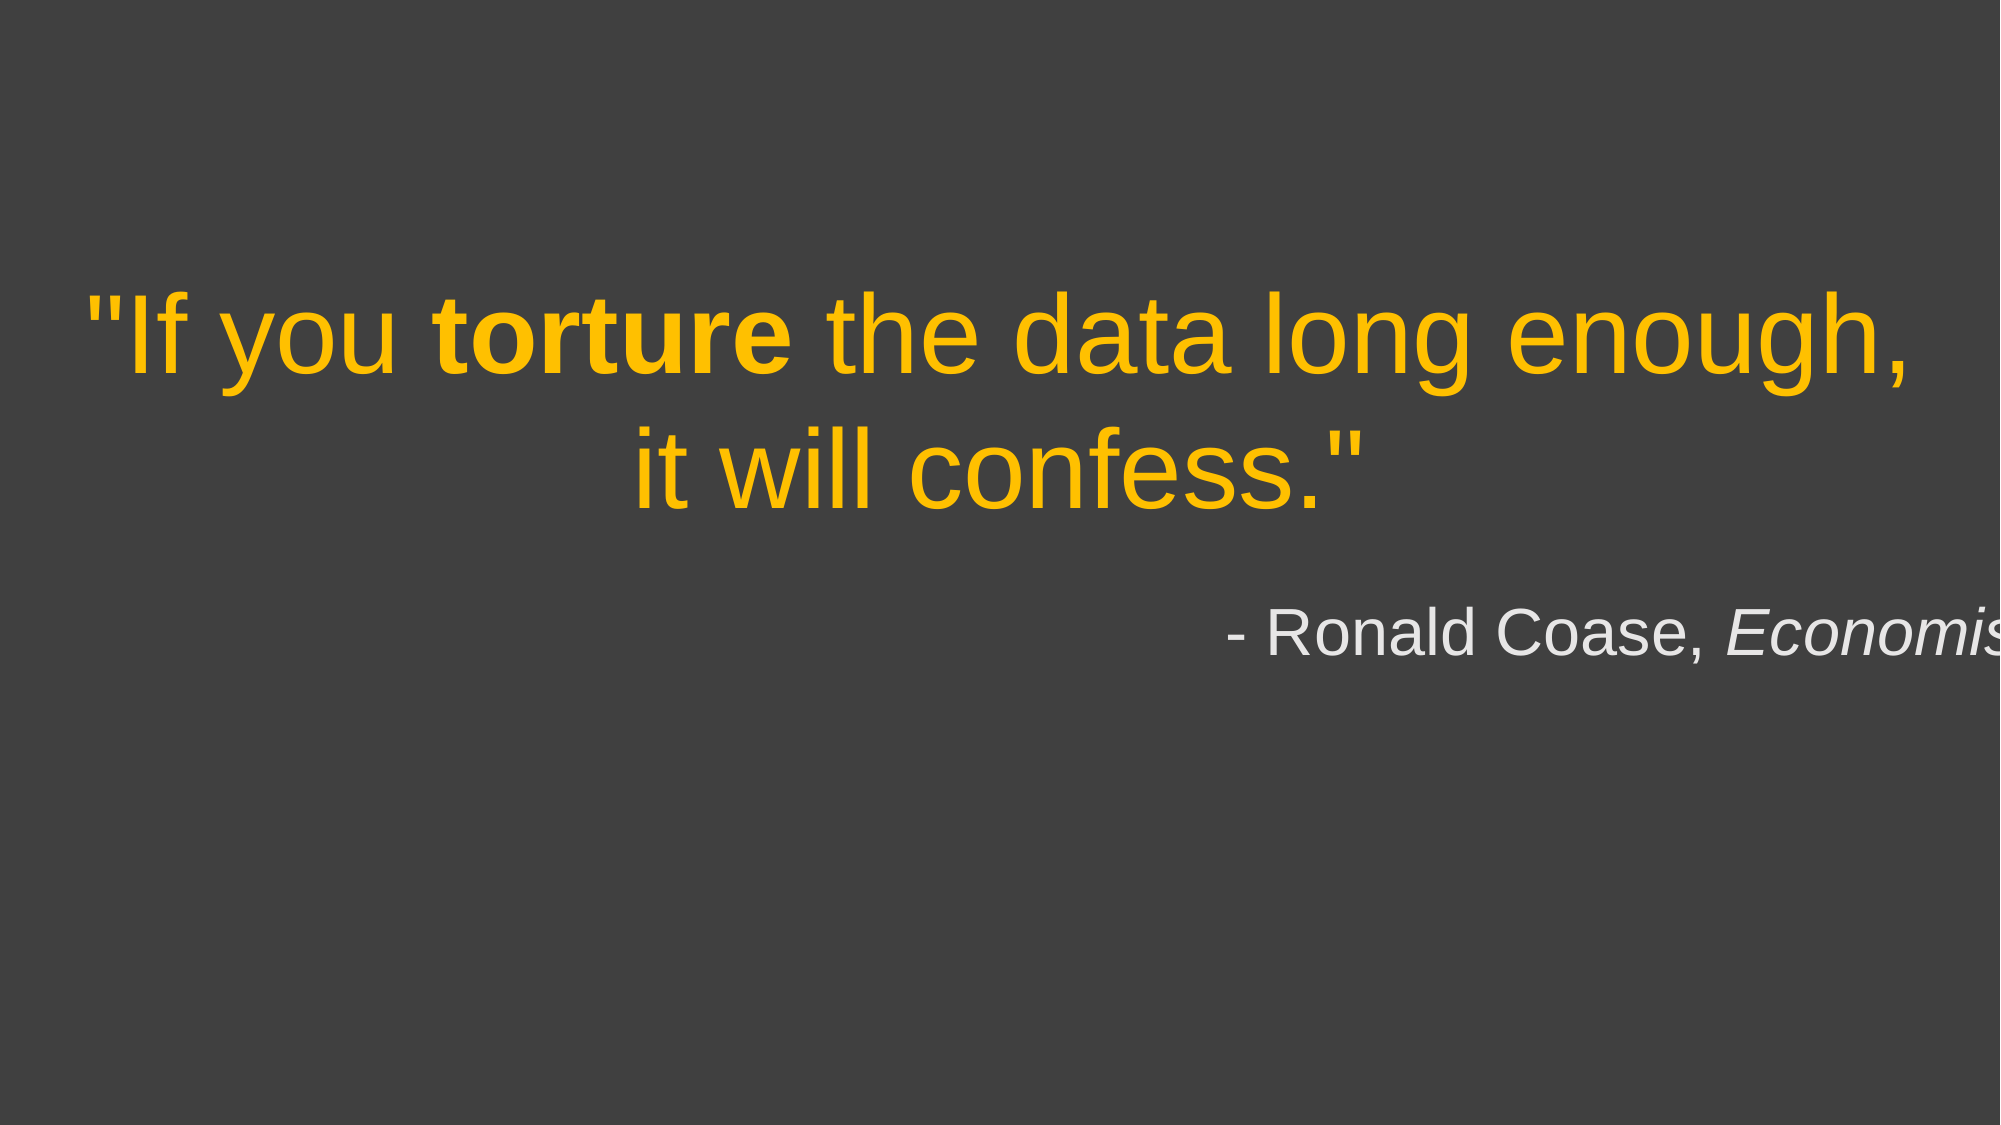

"If you torture the data long enough, it will confess."
- Ronald Coase, Economist